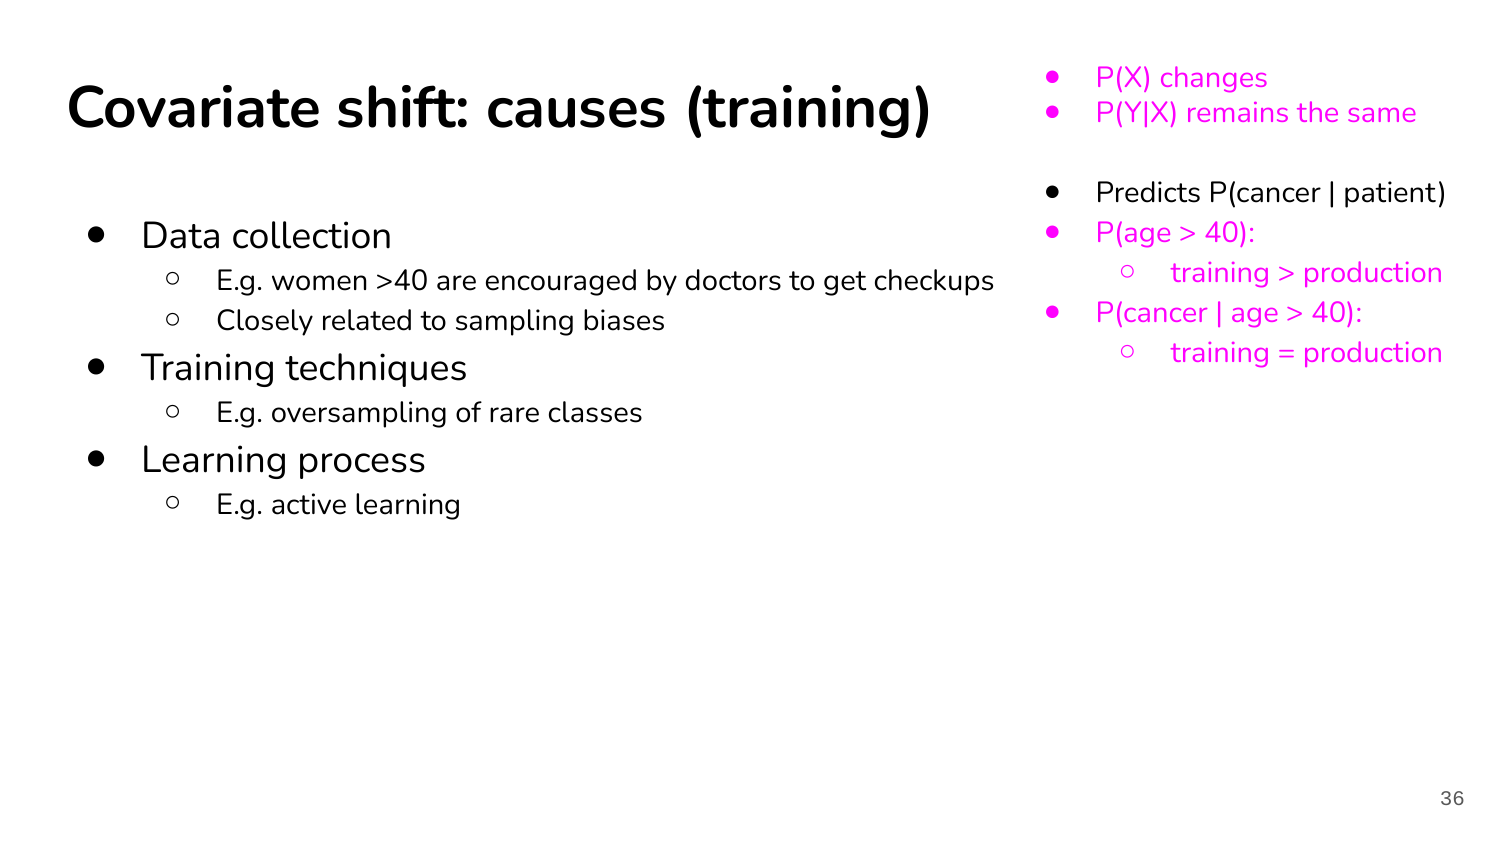

P(X) changes
P(Y|X) remains the same
# Covariate shift: causes (training)
Predicts P(cancer | patient)
P(age > 40):
training > production
P(cancer | age > 40):
training = production
Data collection
E.g. women >40 are encouraged by doctors to get checkups
Closely related to sampling biases
Training techniques
E.g. oversampling of rare classes
Learning process
E.g. active learning
36